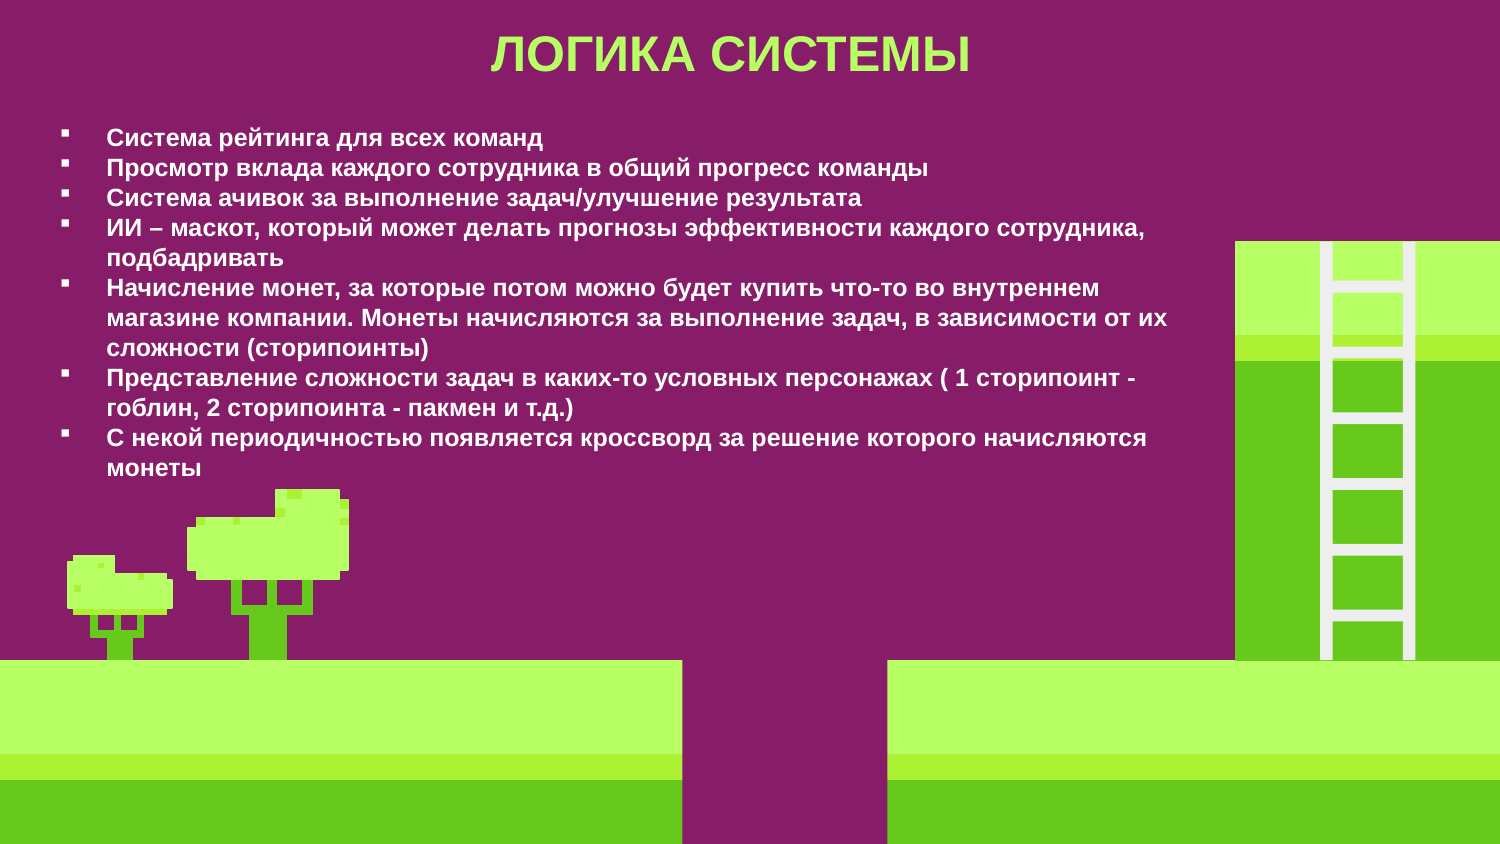

ЛОГИКА СИСТЕМЫ
Система рейтинга для всех команд
Просмотр вклада каждого сотрудника в общий прогресс команды
Система ачивок за выполнение задач/улучшение результата
ИИ – маскот, который может делать прогнозы эффективности каждого сотрудника, подбадривать
Начисление монет, за которые потом можно будет купить что-то во внутреннем магазине компании. Монеты начисляются за выполнение задач, в зависимости от их сложности (сторипоинты)
Представление сложности задач в каких-то условных персонажах ( 1 сторипоинт - гоблин, 2 сторипоинта - пакмен и т.д.)
С некой периодичностью появляется кроссворд за решение которого начисляются монеты